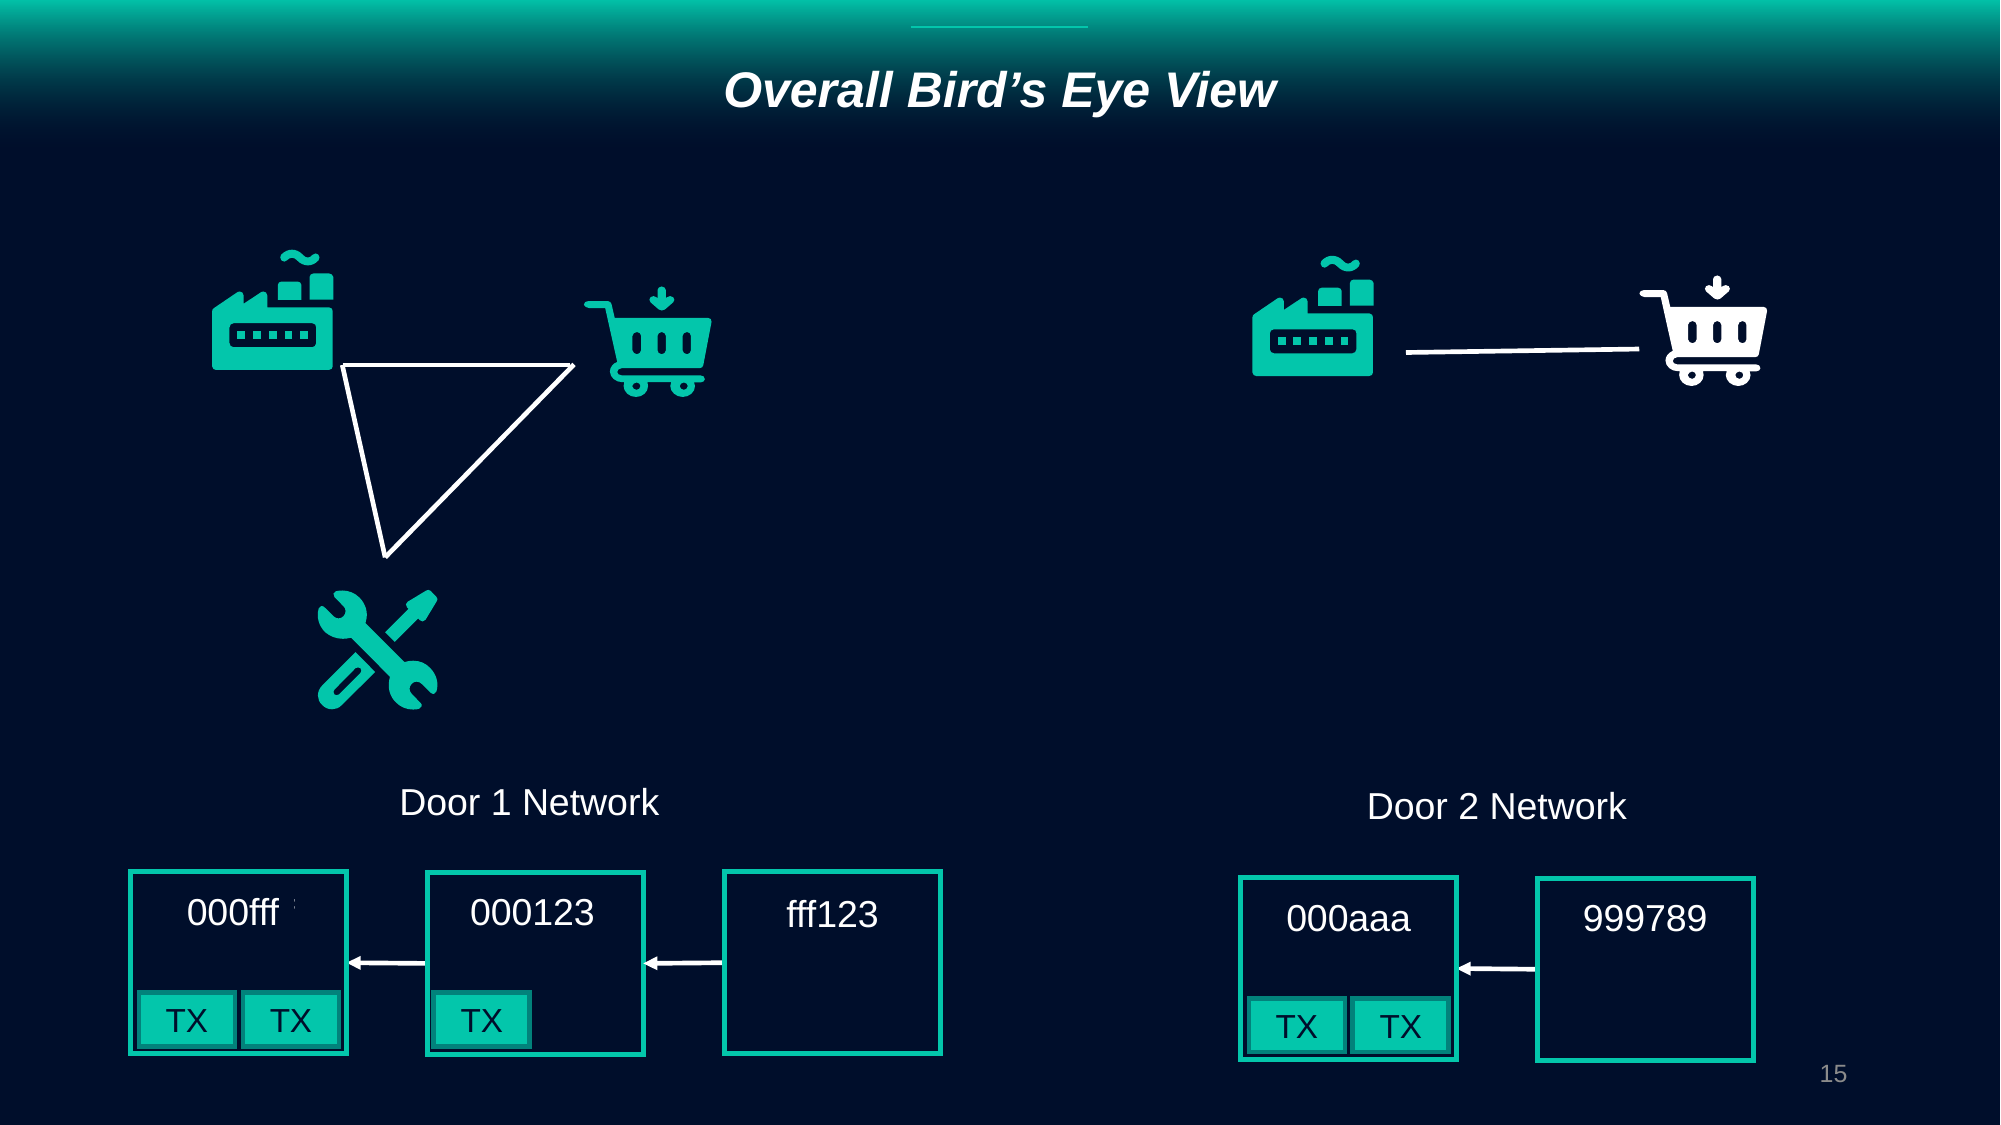

Overall Bird’s Eye View

Door 1 Network

fff123

aaabbb
000fff
000123
123456
987654
abcdef
cccddd
TX
TX
TX
Door 2 Network

999789
000aaa
TX
TX
15